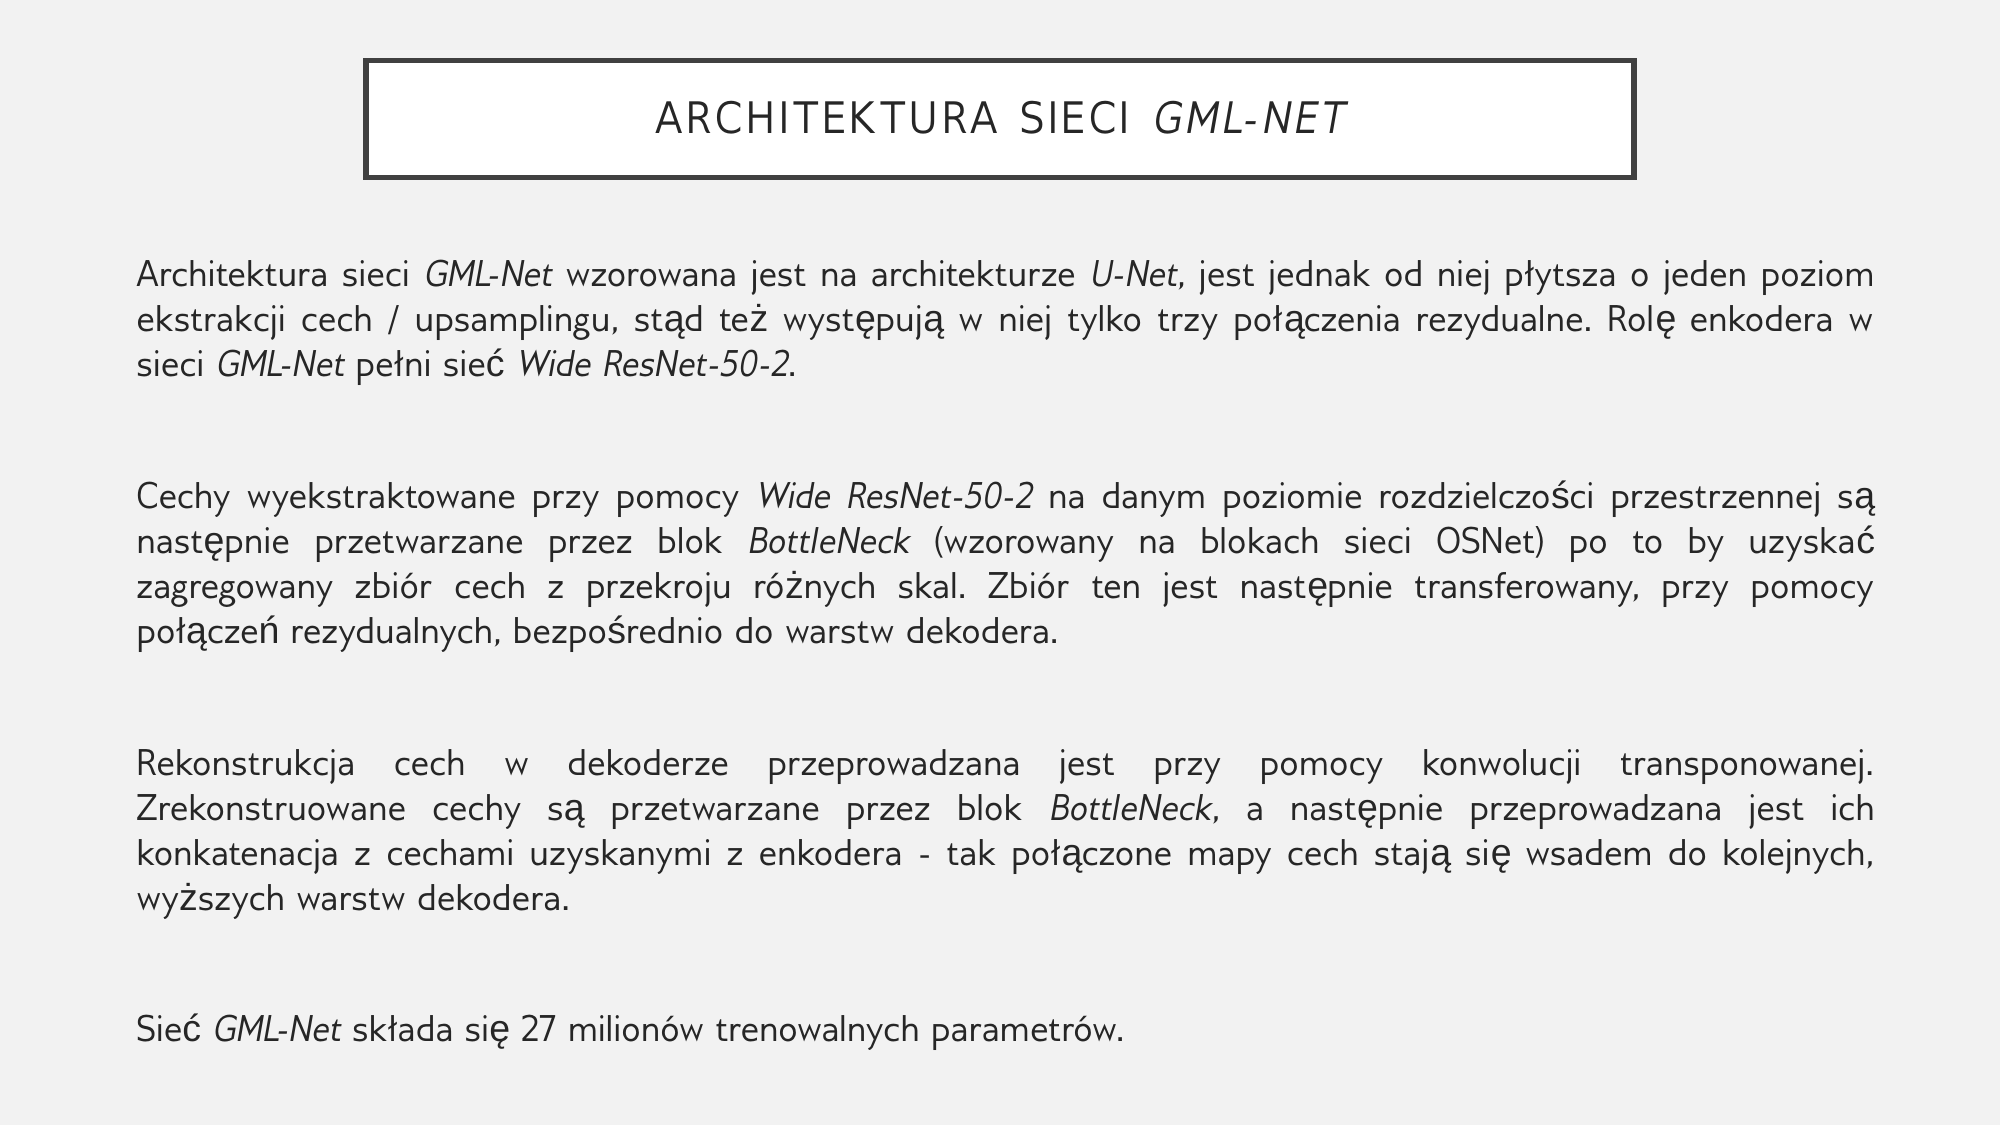

# architektura SIECI GML-Net
Architektura sieci GML-Net wzorowana jest na architekturze U-Net, jest jednak od niej płytsza o jeden poziom ekstrakcji cech / upsamplingu, stąd też występują w niej tylko trzy połączenia rezydualne. Rolę enkodera w sieci GML-Net pełni sieć Wide ResNet-50-2.

Cechy wyekstraktowane przy pomocy Wide ResNet-50-2 na danym poziomie rozdzielczości przestrzennej są następnie przetwarzane przez blok BottleNeck (wzorowany na blokach sieci OSNet) po to by uzyskać zagregowany zbiór cech z przekroju różnych skal. Zbiór ten jest następnie transferowany, przy pomocy połączeń rezydualnych, bezpośrednio do warstw dekodera.

Rekonstrukcja cech w dekoderze przeprowadzana jest przy pomocy konwolucji transponowanej. Zrekonstruowane cechy są przetwarzane przez blok BottleNeck, a następnie przeprowadzana jest ich konkatenacja z cechami uzyskanymi z enkodera - tak połączone mapy cech stają się wsadem do kolejnych, wyższych warstw dekodera.

Sieć GML-Net składa się 27 milionów trenowalnych parametrów.